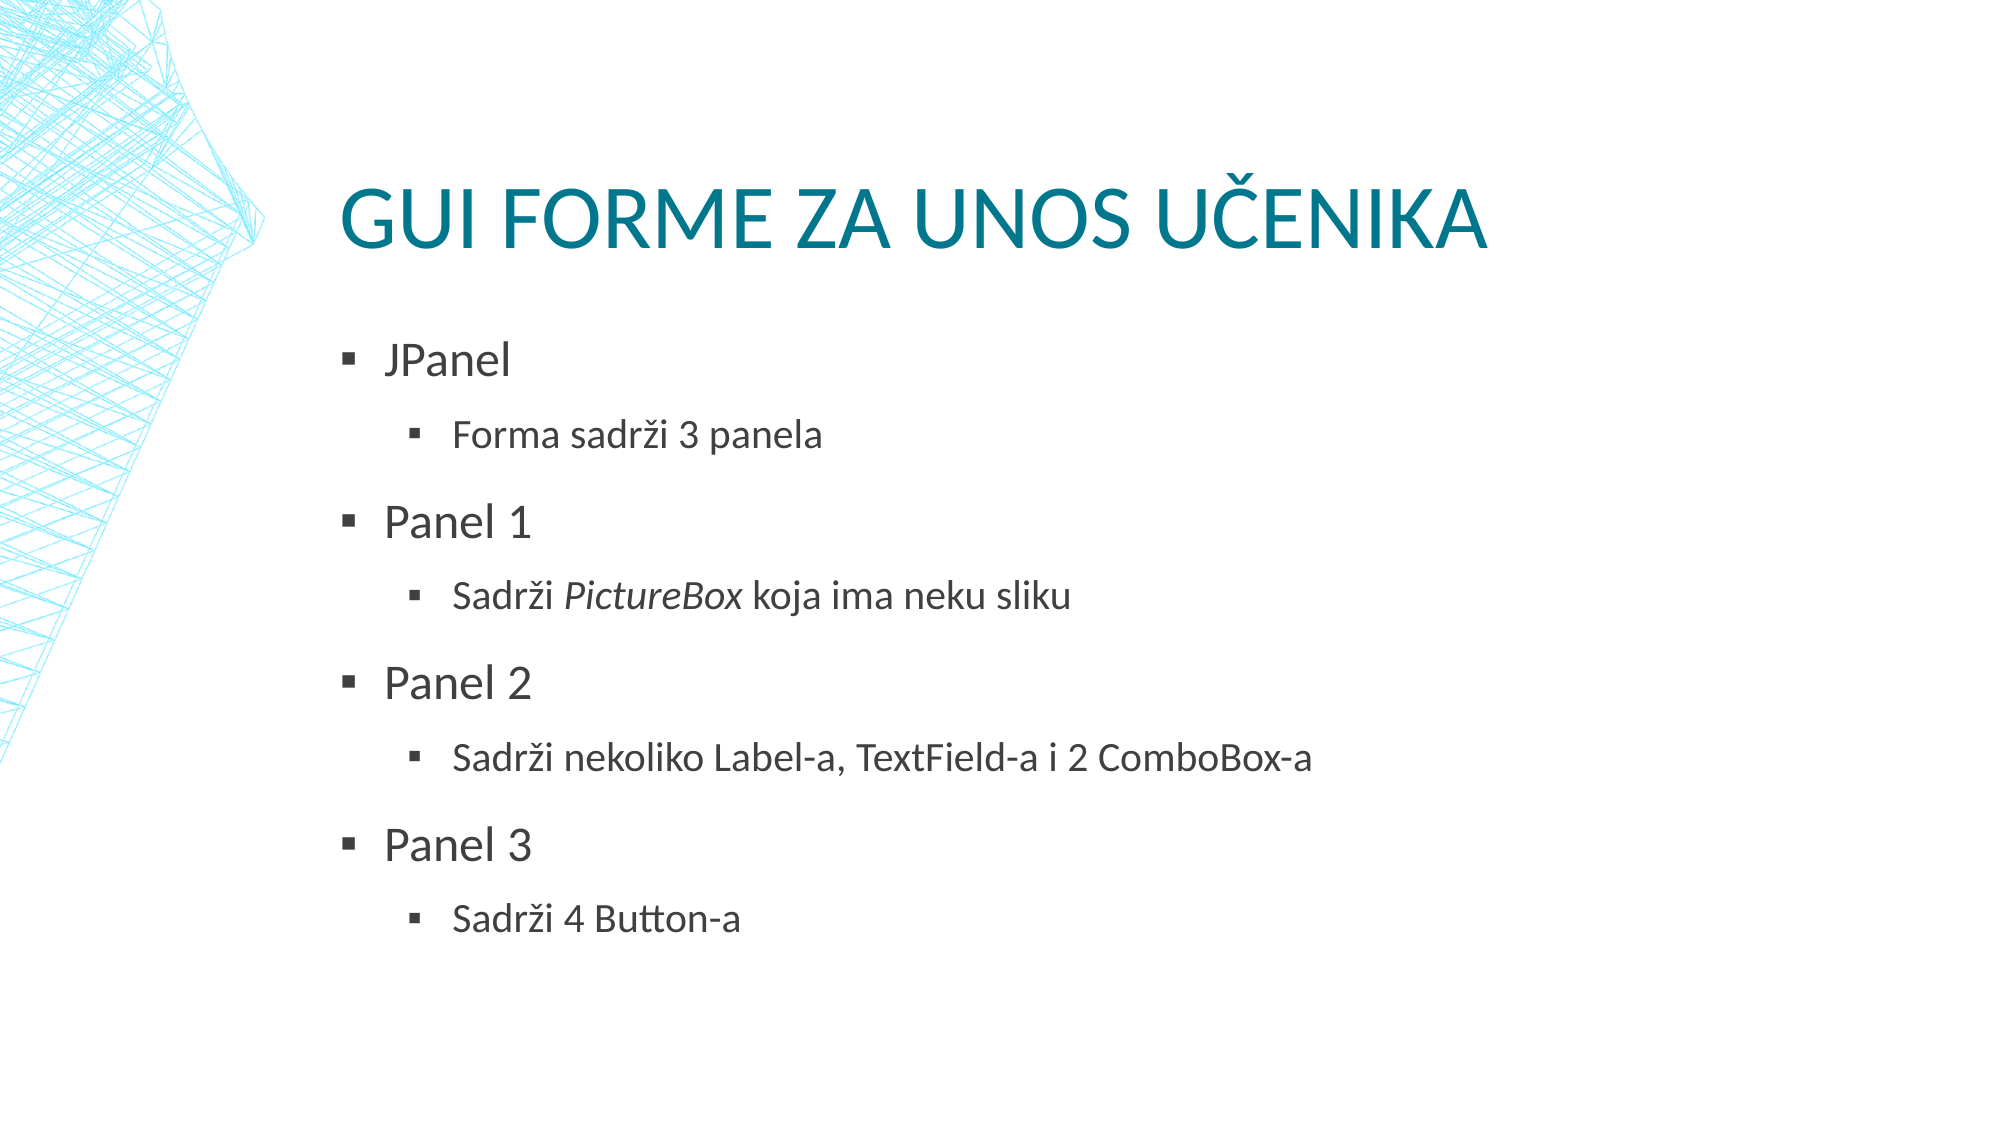

# GUI Forme za unos učenika
JPanel
Forma sadrži 3 panela
Panel 1
Sadrži PictureBox koja ima neku sliku
Panel 2
Sadrži nekoliko Label-a, TextField-a i 2 ComboBox-a
Panel 3
Sadrži 4 Button-a